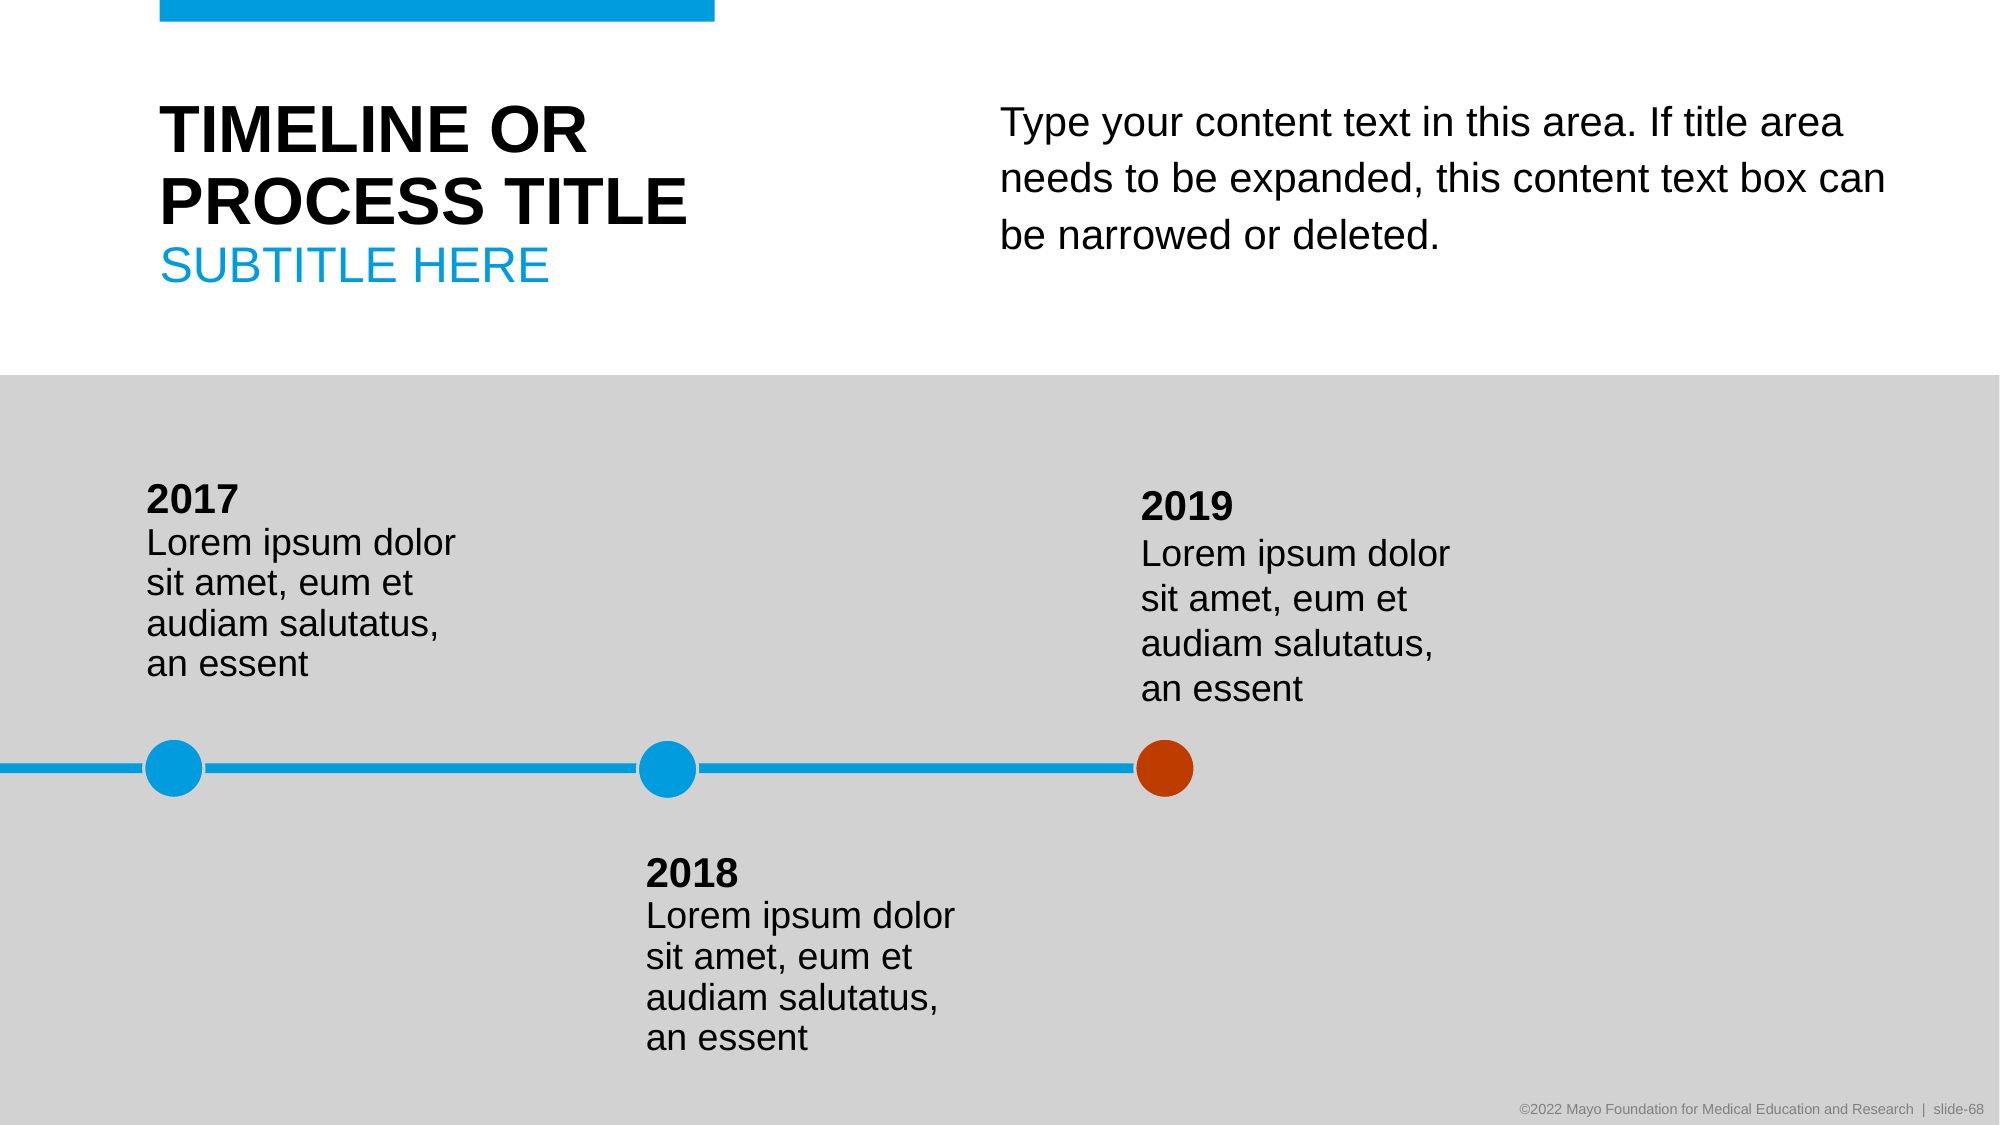

# TIMELINE OR PROCESS TITLE SUBTITLE HERE
Type your content text in this area. If title area needs to be expanded, this content text box can be narrowed or deleted.
2017
Lorem ipsum dolor sit amet, eum et audiam salutatus, an essent
2018
Lorem ipsum dolor sit amet, eum et audiam salutatus, an essent

2019
Lorem ipsum dolor sit amet, eum et audiam salutatus, an essent